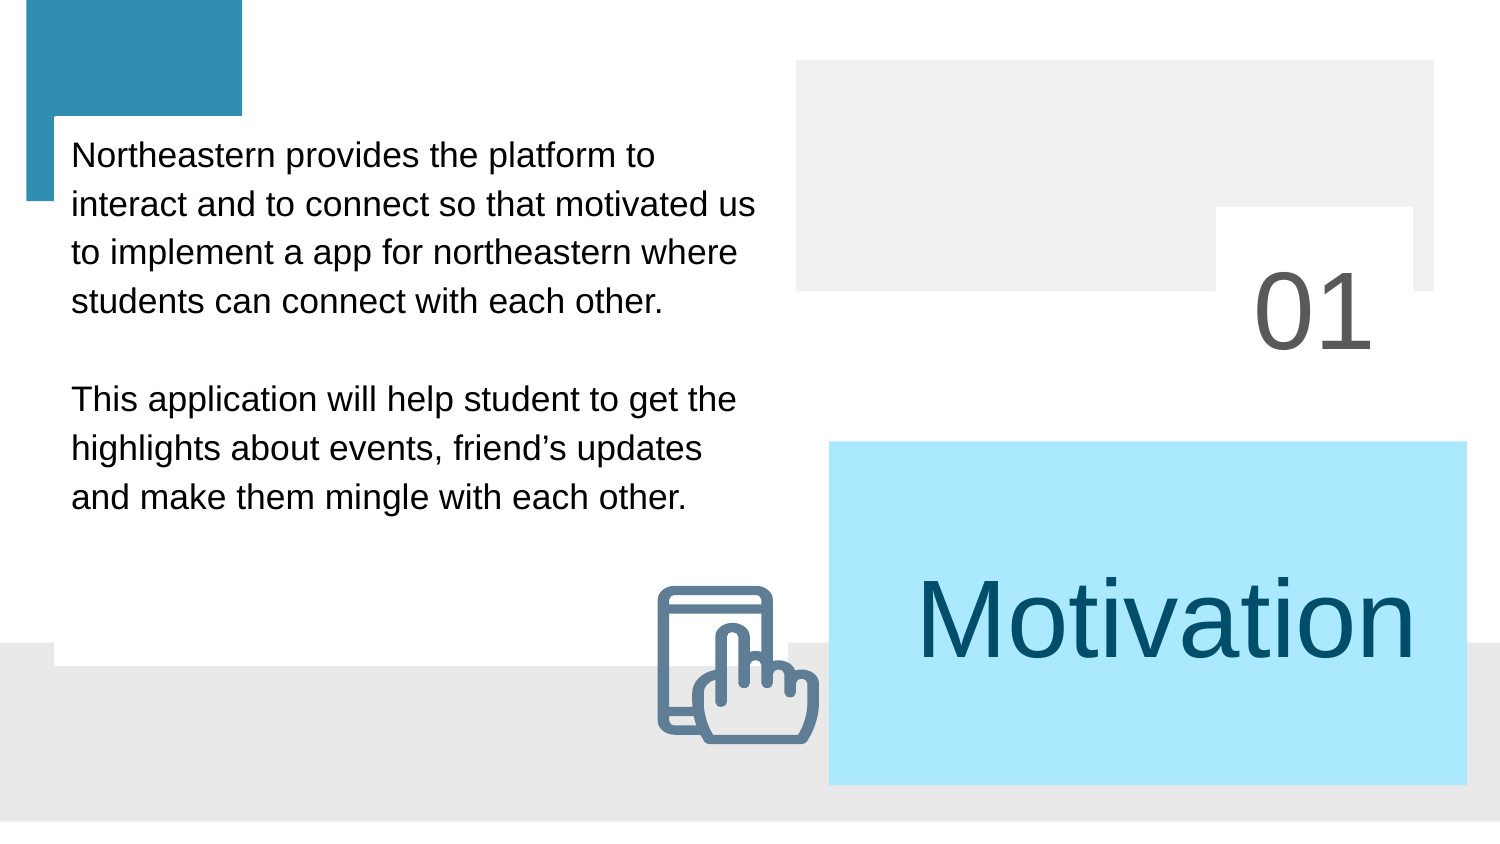

Northeastern provides the platform to interact and to connect so that motivated us to implement a app for northeastern where students can connect with each other.

This application will help student to get the highlights about events, friend’s updates and make them mingle with each other.

01

# Motivation